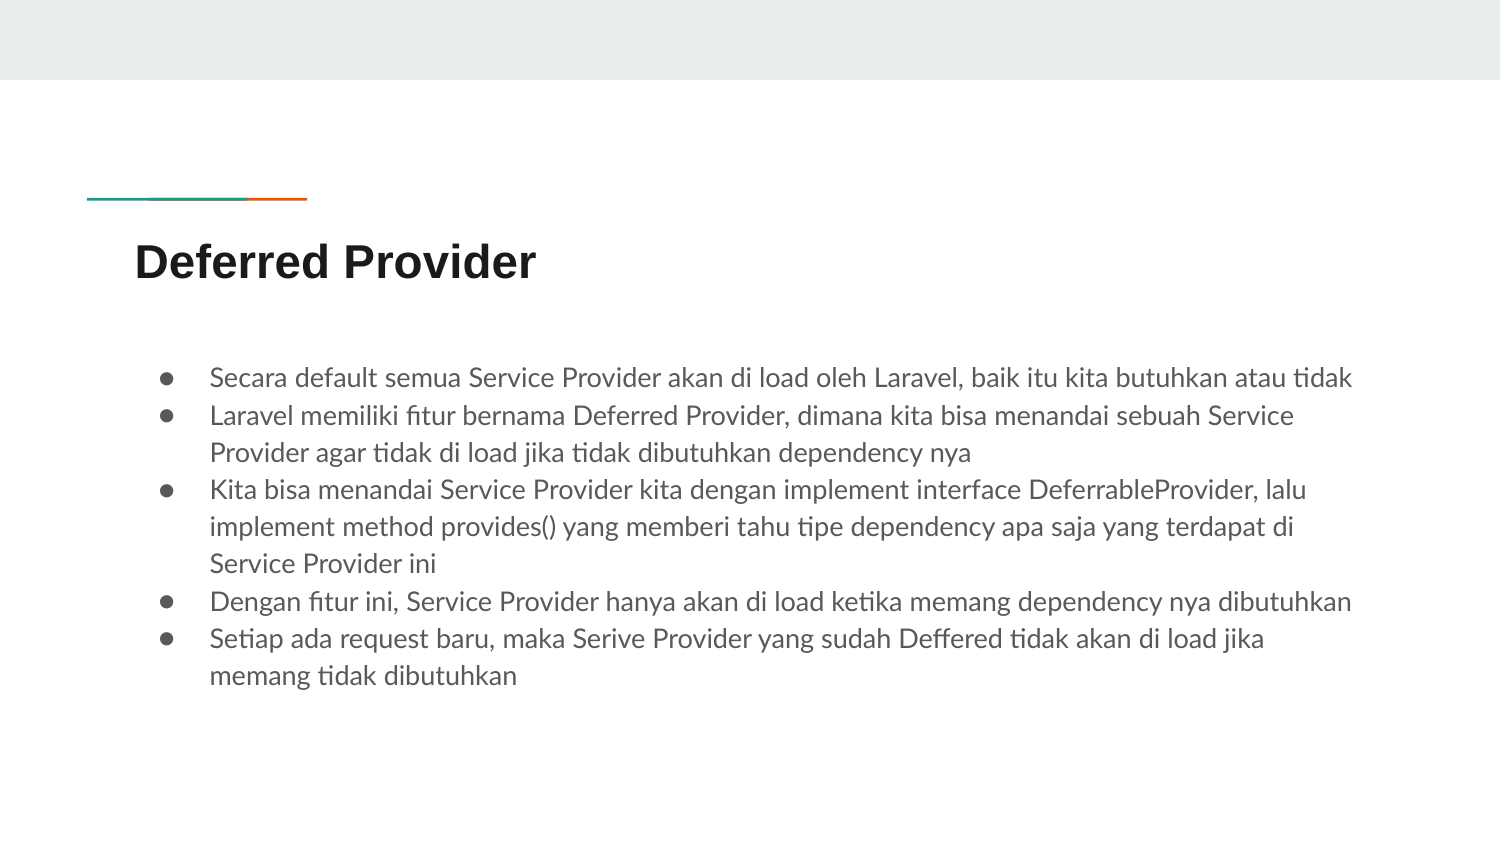

# Deferred Provider
Secara default semua Service Provider akan di load oleh Laravel, baik itu kita butuhkan atau tidak
Laravel memiliki fitur bernama Deferred Provider, dimana kita bisa menandai sebuah Service Provider agar tidak di load jika tidak dibutuhkan dependency nya
Kita bisa menandai Service Provider kita dengan implement interface DeferrableProvider, lalu implement method provides() yang memberi tahu tipe dependency apa saja yang terdapat di Service Provider ini
Dengan fitur ini, Service Provider hanya akan di load ketika memang dependency nya dibutuhkan
Setiap ada request baru, maka Serive Provider yang sudah Deffered tidak akan di load jika memang tidak dibutuhkan